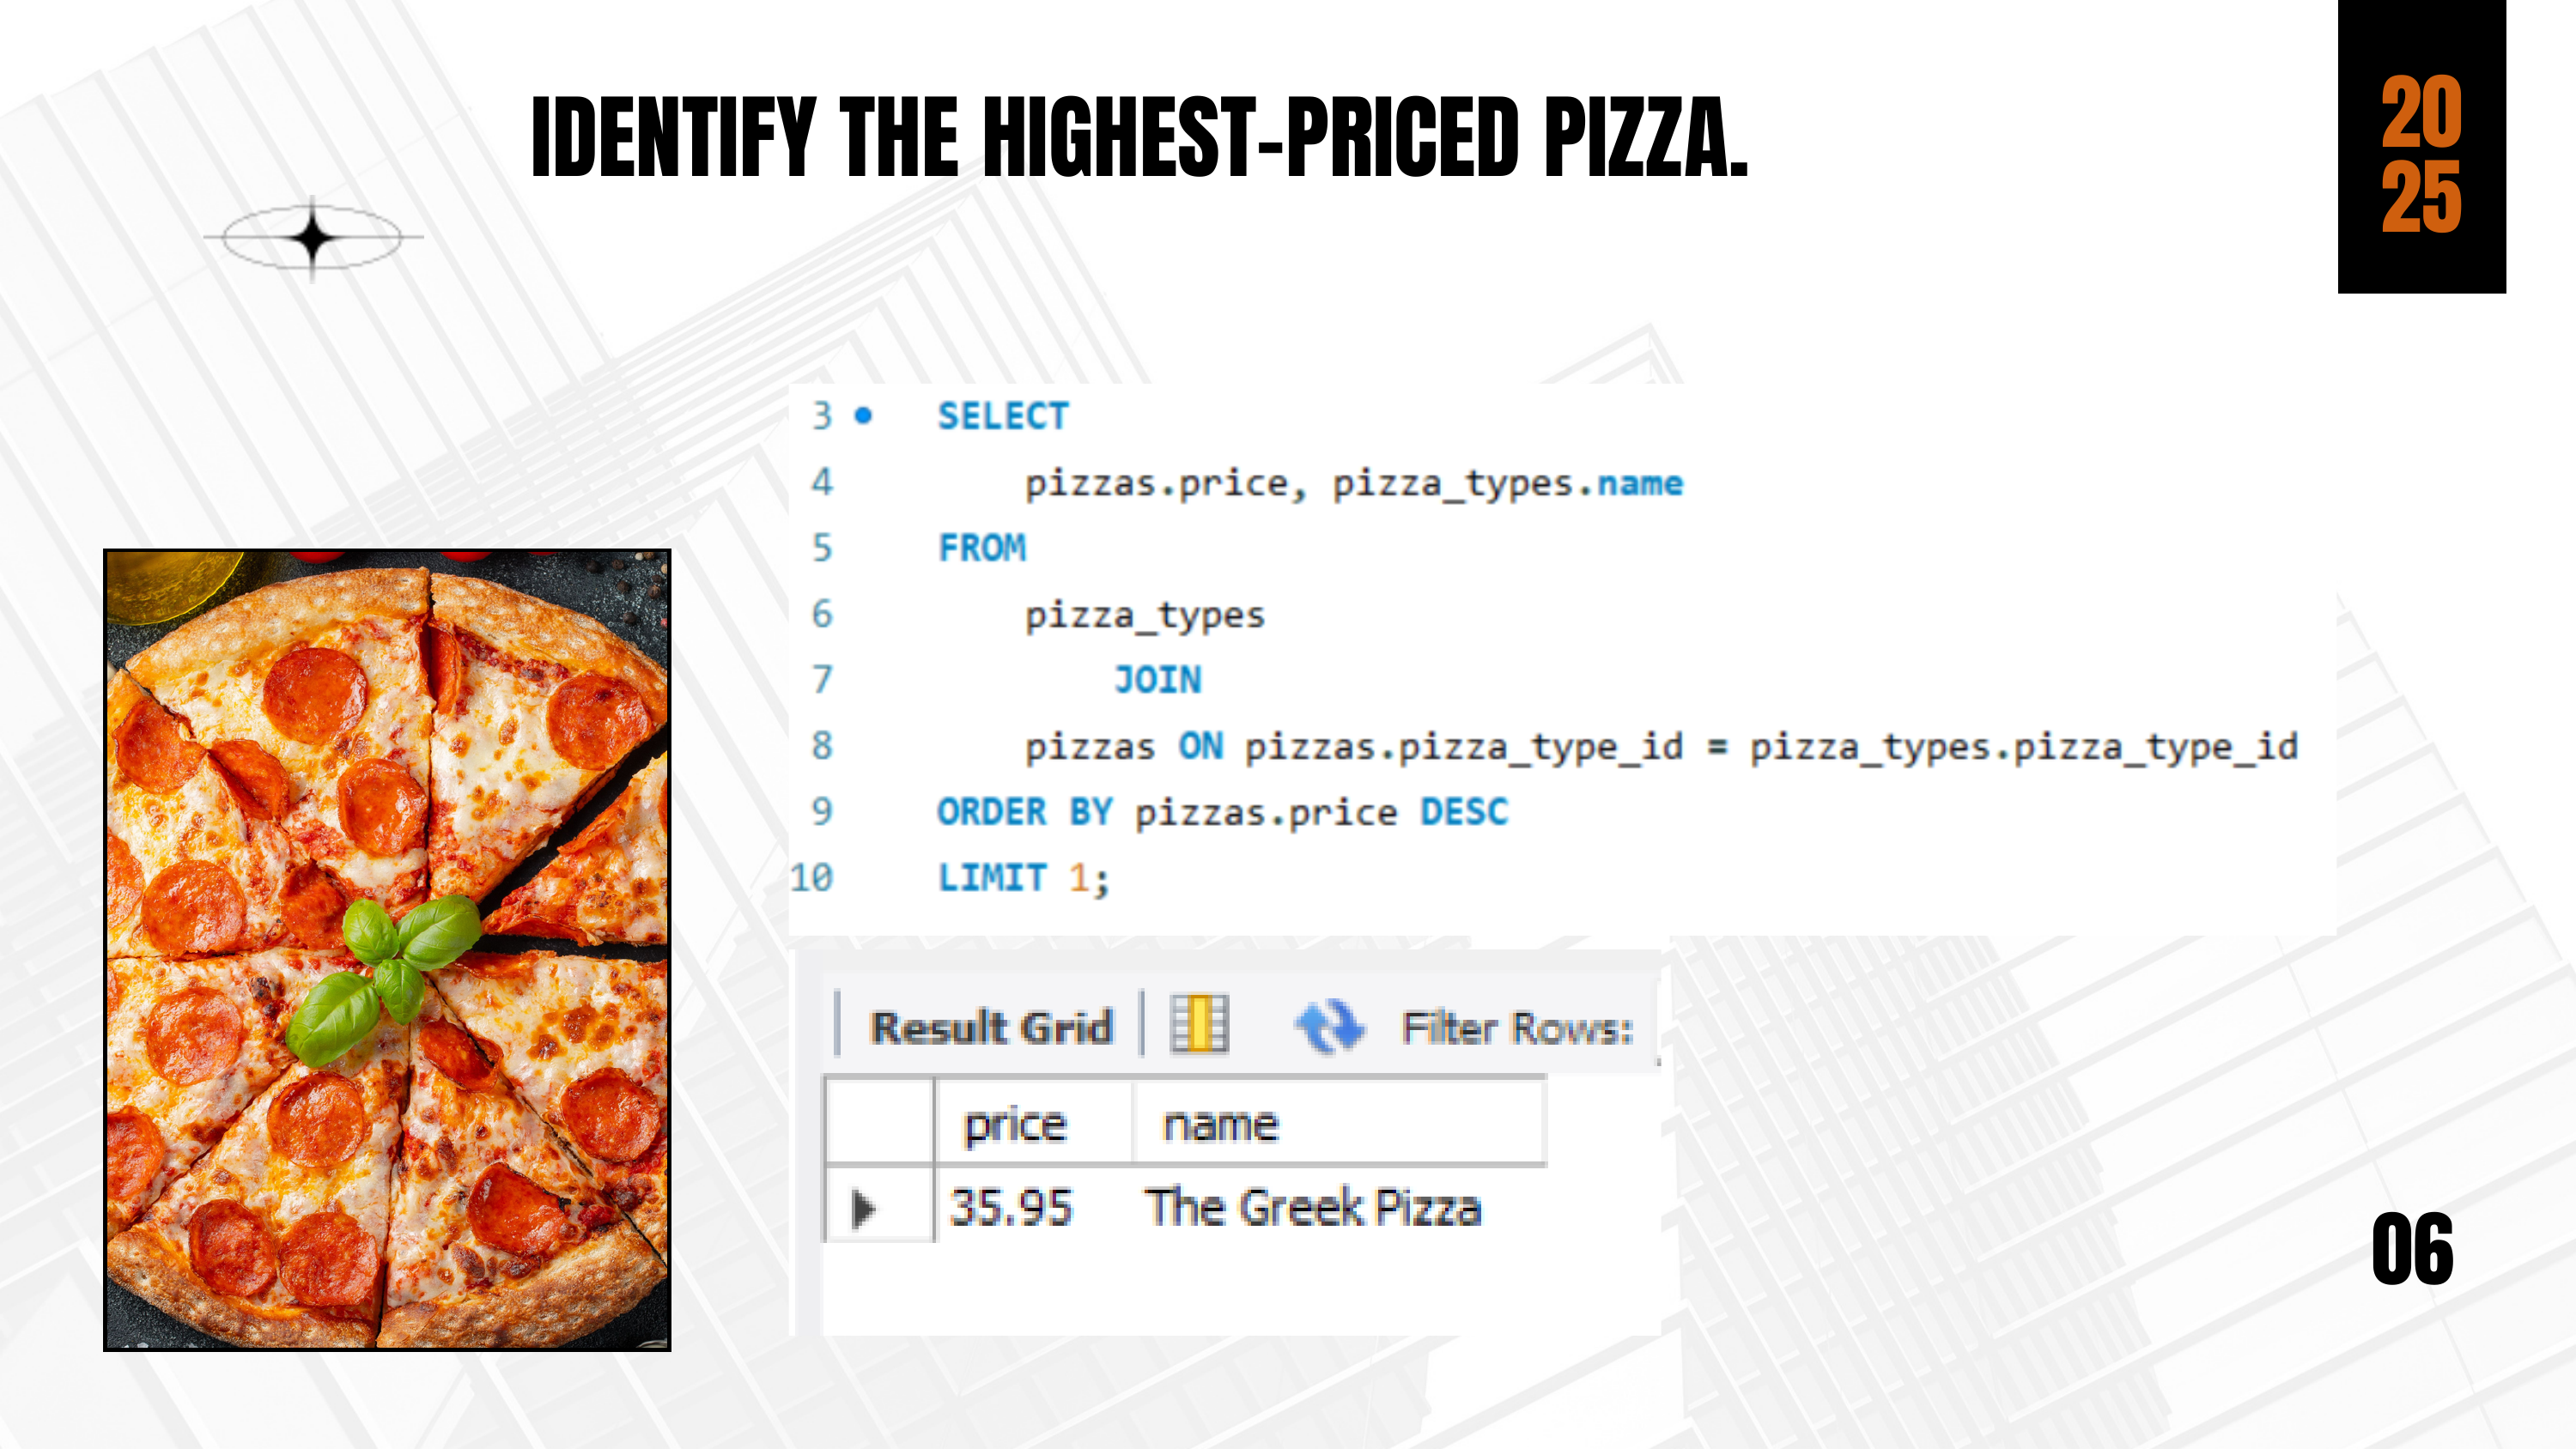

20
25
IDENTIFY THE HIGHEST-PRICED PIZZA.

06